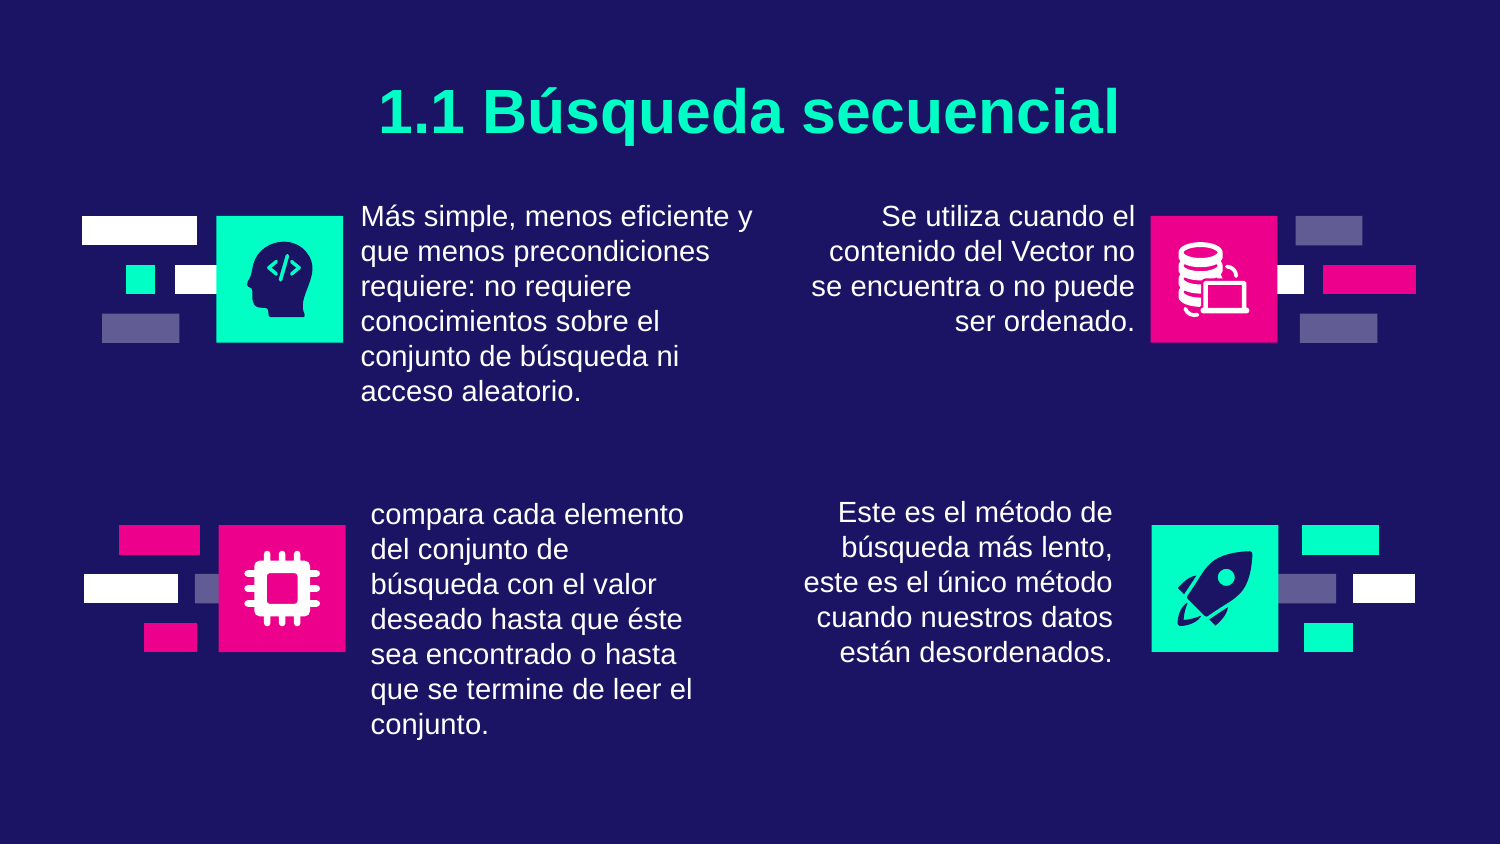

1.1 Búsqueda secuencial
Más simple, menos eficiente y que menos precondiciones requiere: no requiere conocimientos sobre el conjunto de búsqueda ni acceso aleatorio.

Se utiliza cuando el contenido del Vector no se encuentra o no puede ser ordenado.

Este es el método de búsqueda más lento, este es el único método cuando nuestros datos están desordenados.
compara cada elemento del conjunto de búsqueda con el valor deseado hasta que éste sea encontrado o hasta que se termine de leer el conjunto.